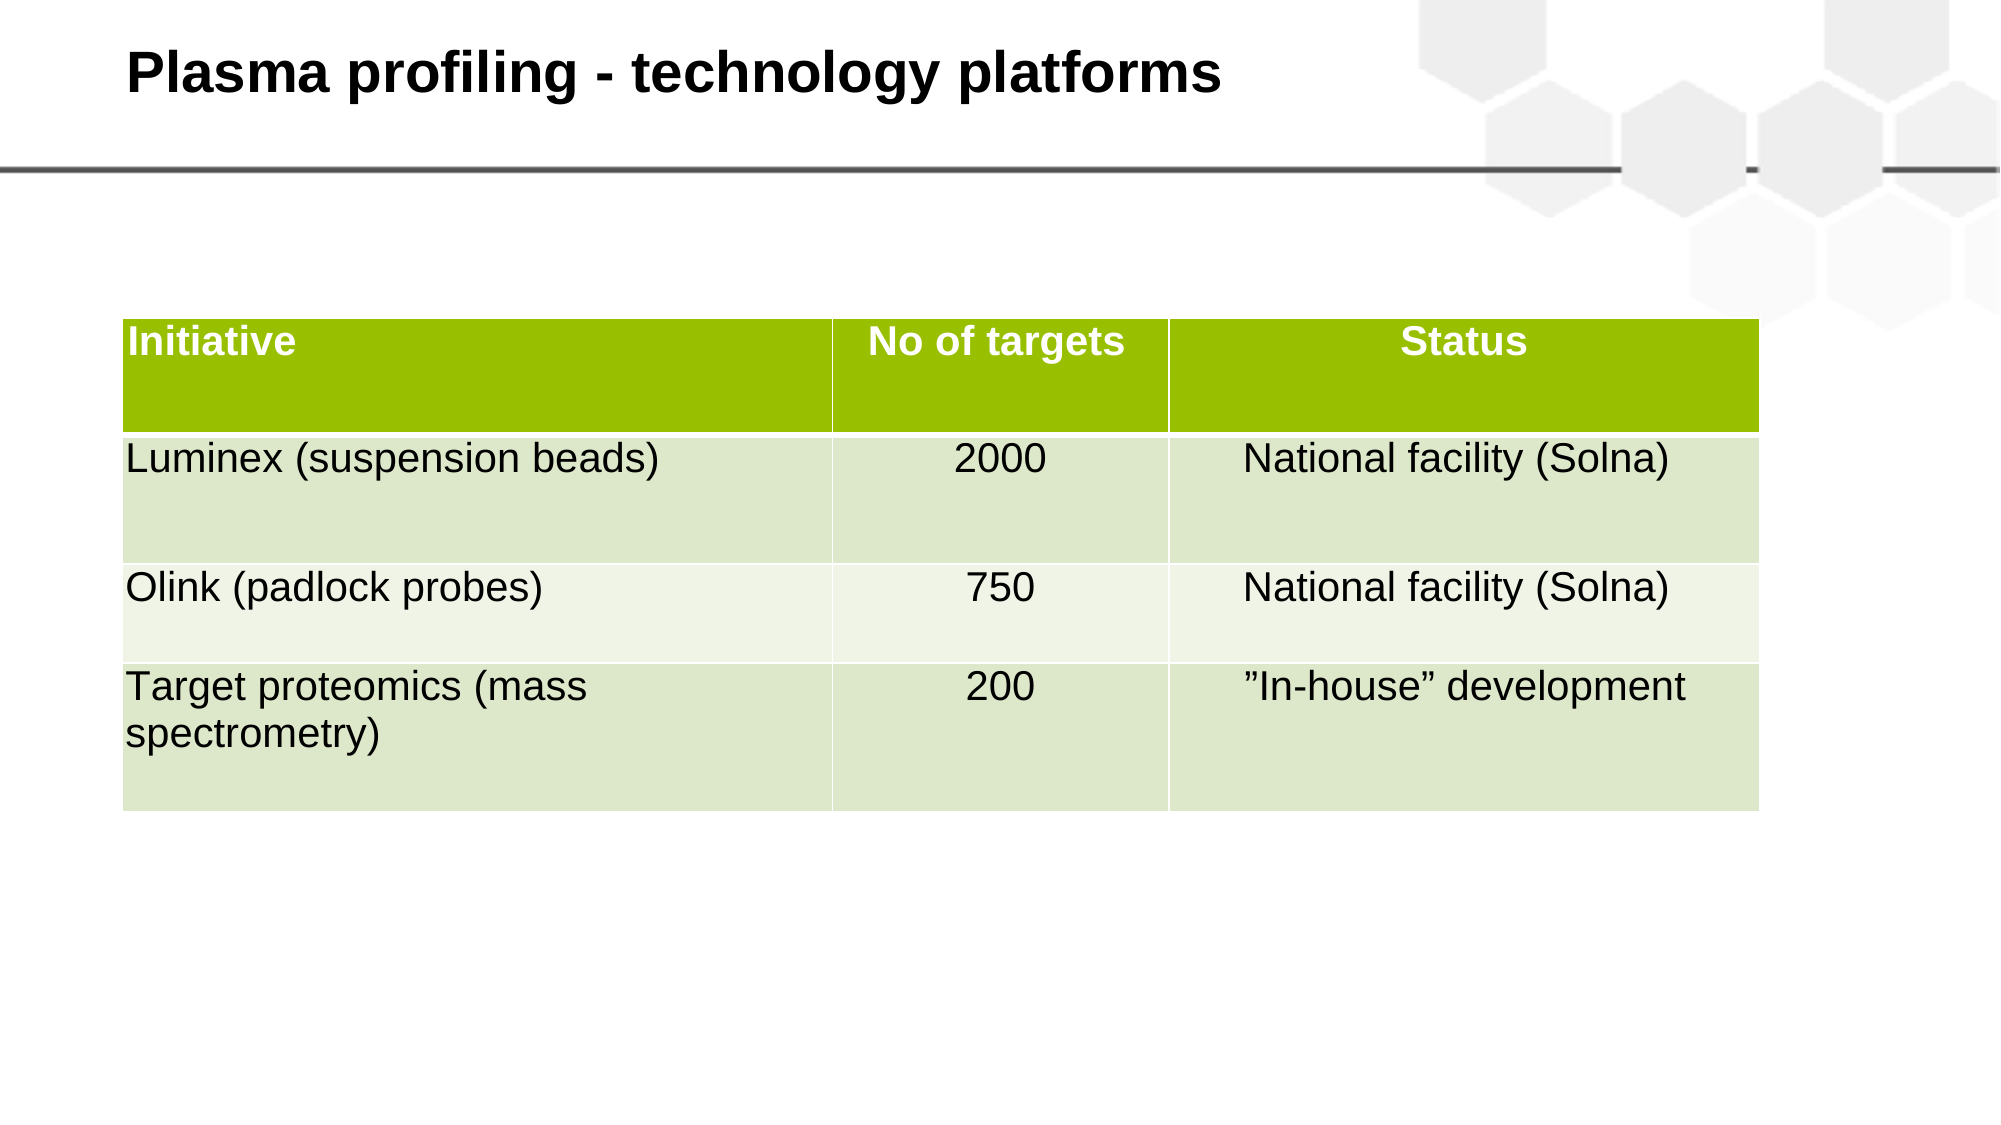

# Plasma profiling - technology platforms
| Initiative | No of targets | Status |
| --- | --- | --- |
| Luminex (suspension beads) | 2000 | National facility (Solna) |
| Olink (padlock probes) | 750 | National facility (Solna) |
| Target proteomics (mass spectrometry) | 200 | ”In-house” development |
|  |  |  |
|  |  |  |